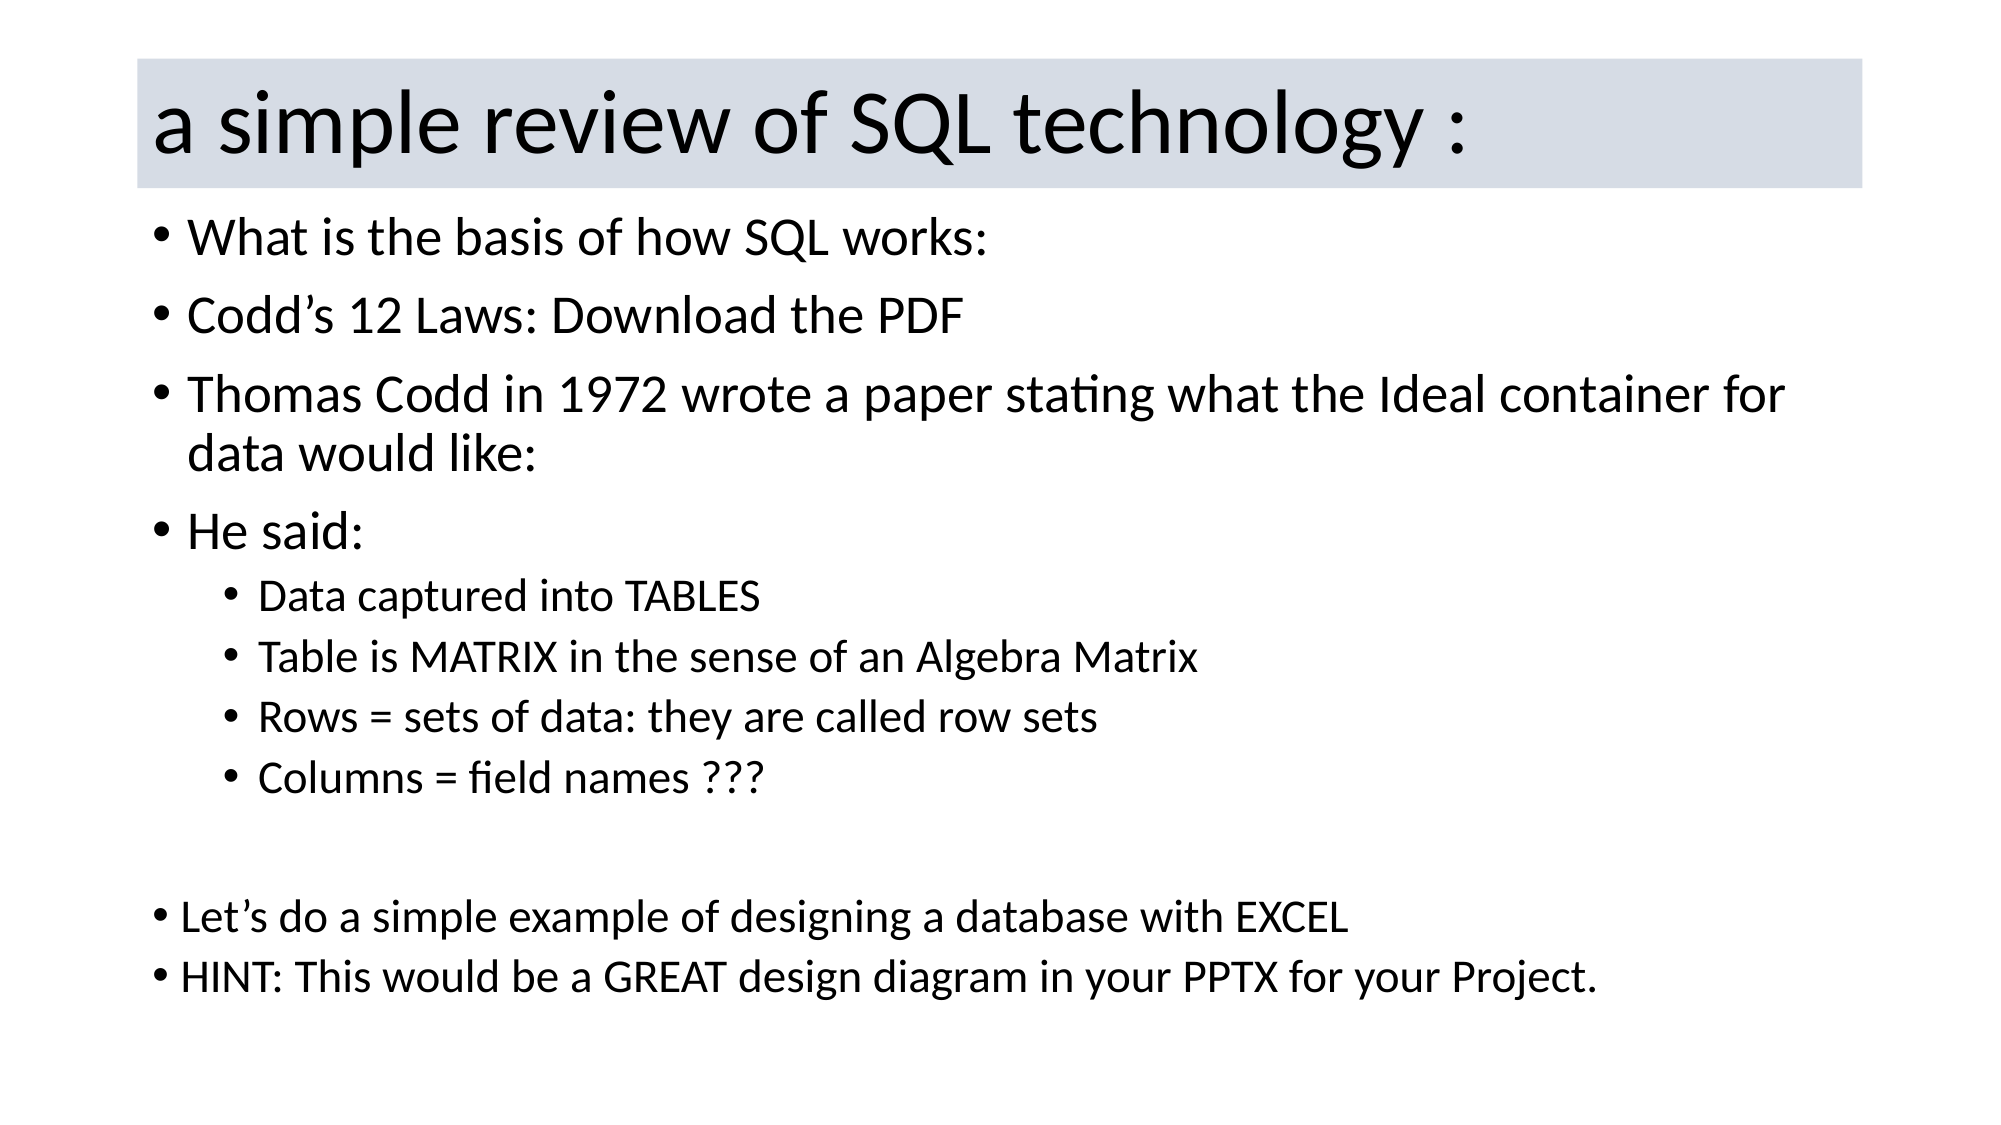

# a simple review of SQL technology :
What is the basis of how SQL works:
Codd’s 12 Laws: Download the PDF
Thomas Codd in 1972 wrote a paper stating what the Ideal container for data would like:
He said:
Data captured into TABLES
Table is MATRIX in the sense of an Algebra Matrix
Rows = sets of data: they are called row sets
Columns = field names ???

Let’s do a simple example of designing a database with EXCEL
HINT: This would be a GREAT design diagram in your PPTX for your Project.